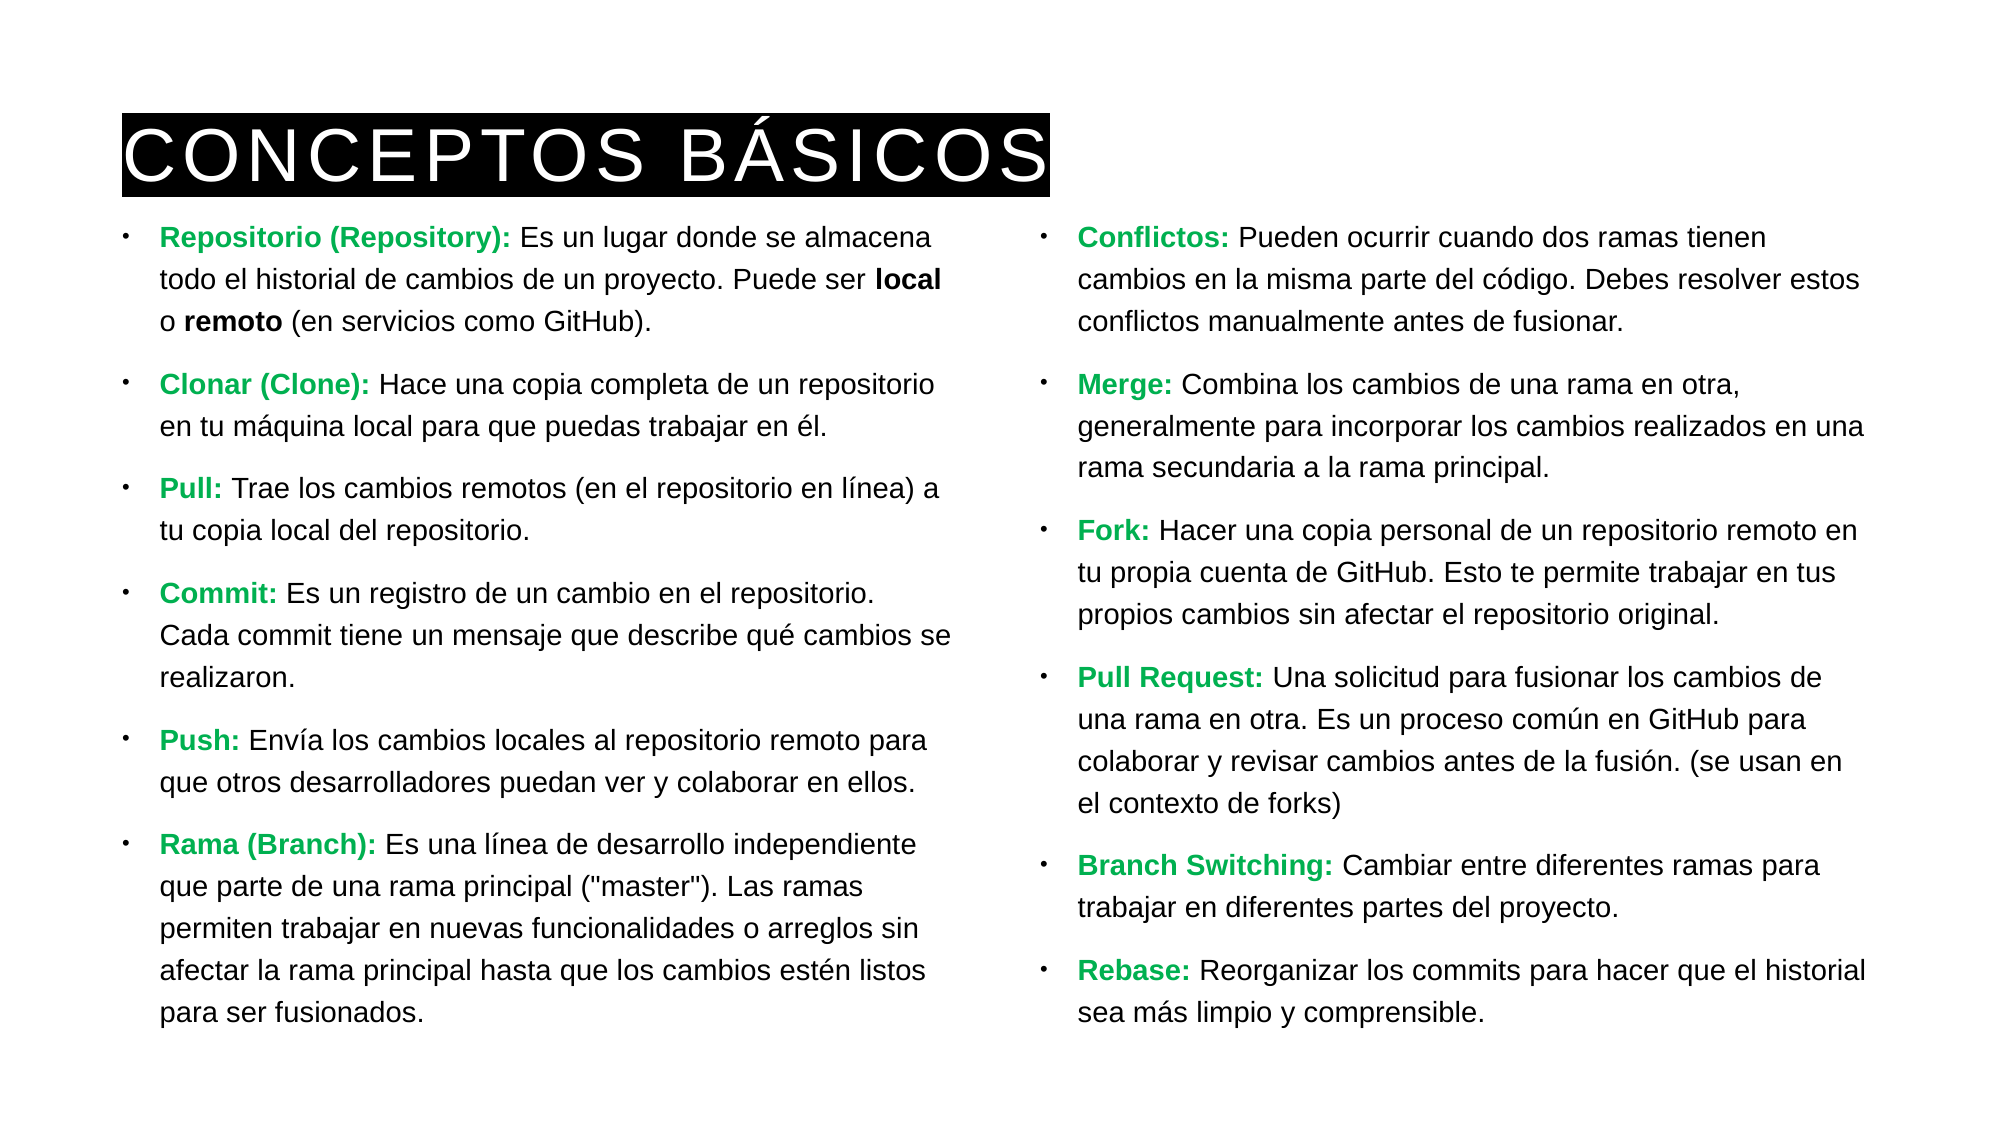

# Conceptos básicos
Repositorio (Repository): Es un lugar donde se almacena todo el historial de cambios de un proyecto. Puede ser local o remoto (en servicios como GitHub).
Clonar (Clone): Hace una copia completa de un repositorio en tu máquina local para que puedas trabajar en él.
Pull: Trae los cambios remotos (en el repositorio en línea) a tu copia local del repositorio.
Commit: Es un registro de un cambio en el repositorio. Cada commit tiene un mensaje que describe qué cambios se realizaron.
Push: Envía los cambios locales al repositorio remoto para que otros desarrolladores puedan ver y colaborar en ellos.
Rama (Branch): Es una línea de desarrollo independiente que parte de una rama principal ("master"). Las ramas permiten trabajar en nuevas funcionalidades o arreglos sin afectar la rama principal hasta que los cambios estén listos para ser fusionados.
Conflictos: Pueden ocurrir cuando dos ramas tienen cambios en la misma parte del código. Debes resolver estos conflictos manualmente antes de fusionar.
Merge: Combina los cambios de una rama en otra, generalmente para incorporar los cambios realizados en una rama secundaria a la rama principal.
Fork: Hacer una copia personal de un repositorio remoto en tu propia cuenta de GitHub. Esto te permite trabajar en tus propios cambios sin afectar el repositorio original.
Pull Request: Una solicitud para fusionar los cambios de una rama en otra. Es un proceso común en GitHub para colaborar y revisar cambios antes de la fusión. (se usan en el contexto de forks)
Branch Switching: Cambiar entre diferentes ramas para trabajar en diferentes partes del proyecto.
Rebase: Reorganizar los commits para hacer que el historial sea más limpio y comprensible.